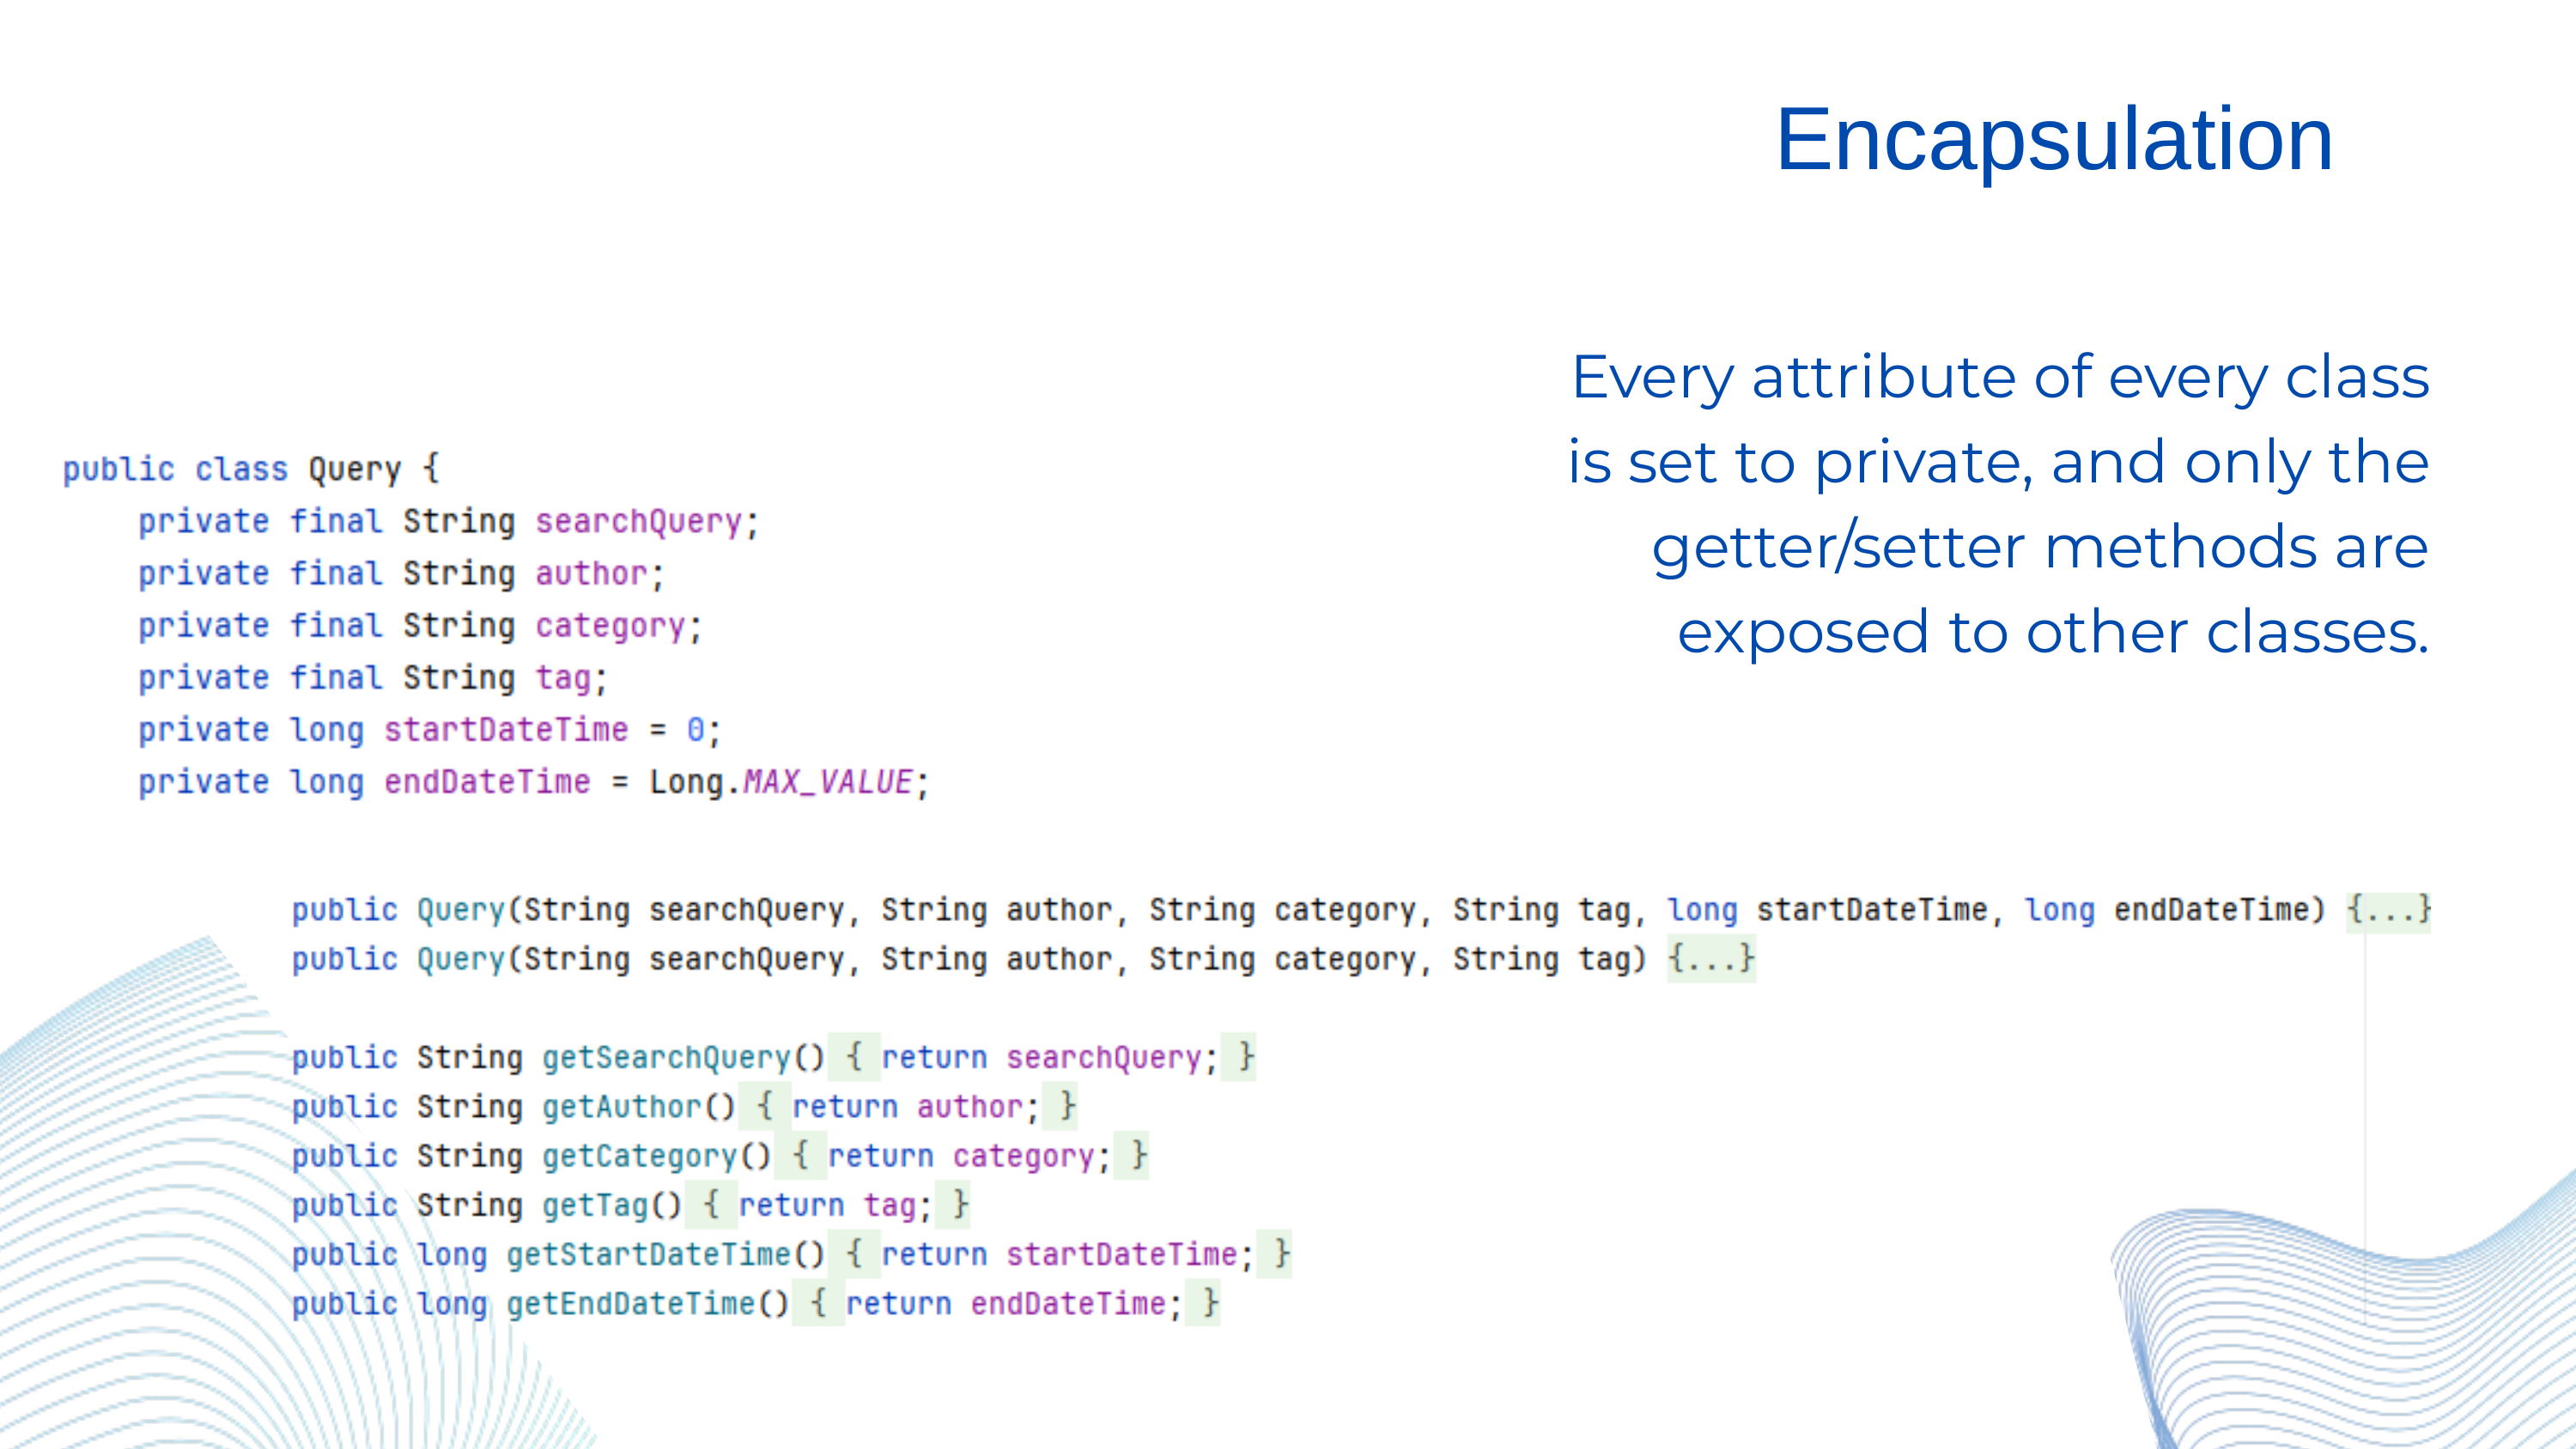

Encapsulation

Every attribute of every class is set to private, and only the getter/setter methods are exposed to other classes.